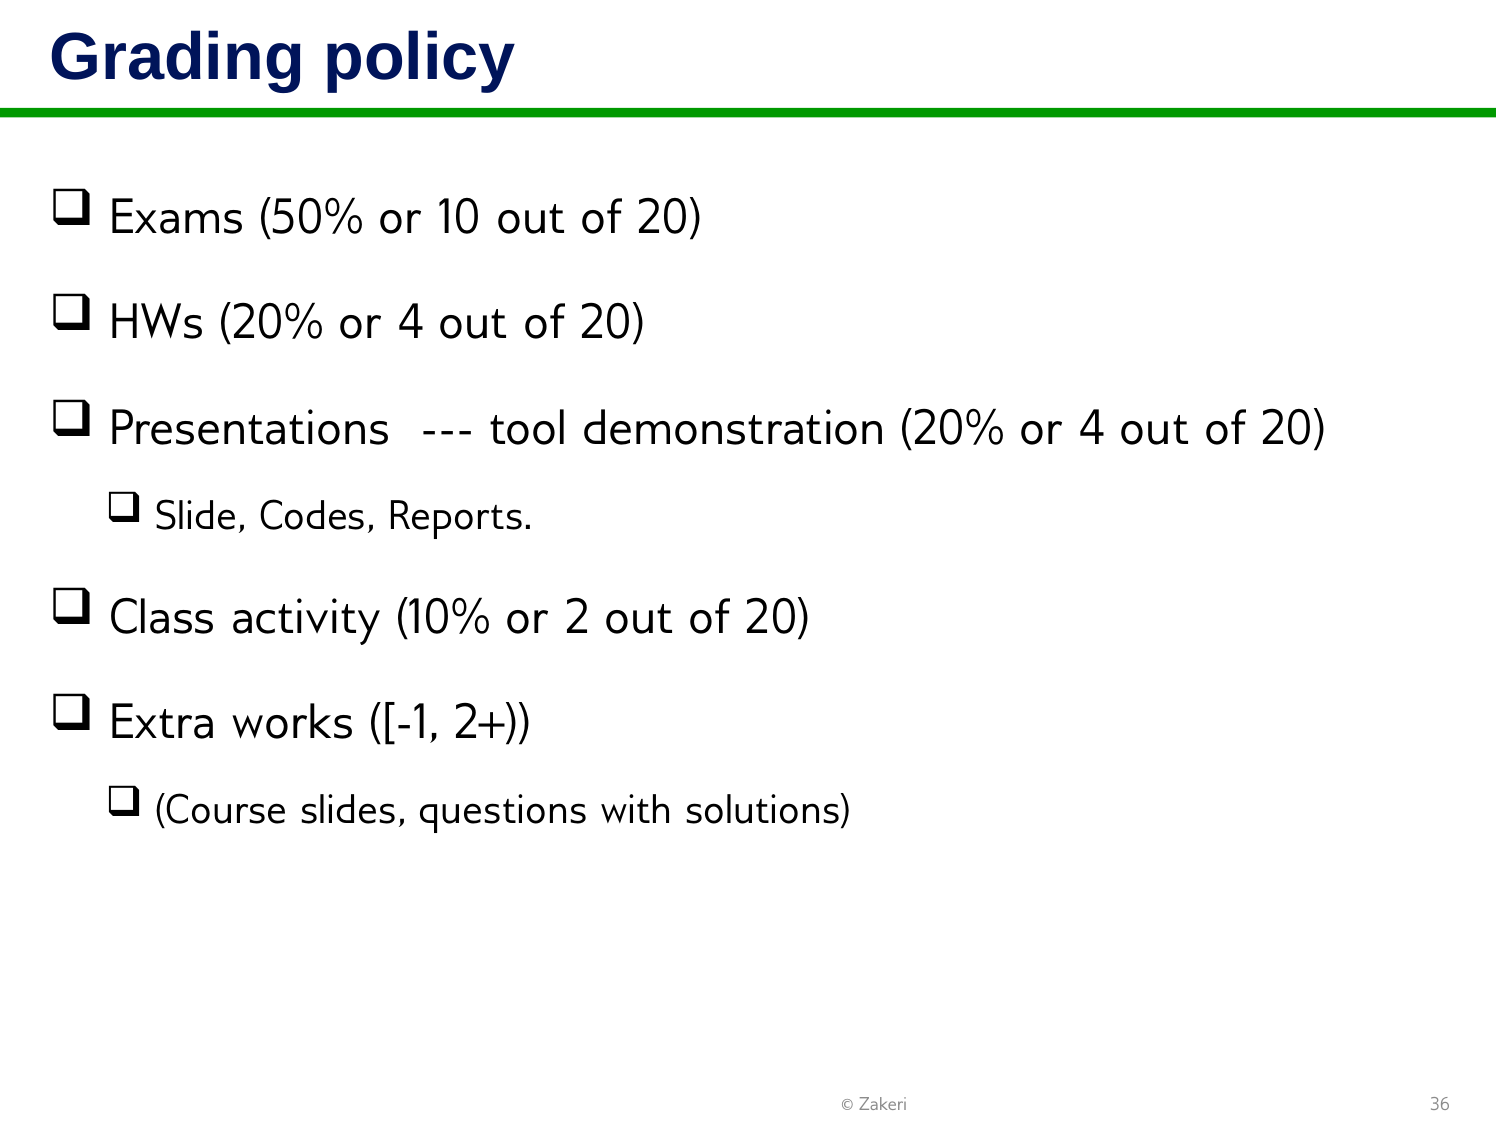

# Grading policy
 Exams (50% or 10 out of 20)
 HWs (20% or 4 out of 20)
 Presentations  --- tool demonstration (20% or 4 out of 20)
 Slide, Codes, Reports.
 Class activity (10% or 2 out of 20)
 Extra works ([-1, 2+))
 (Course slides, questions with solutions)

36
© Zakeri